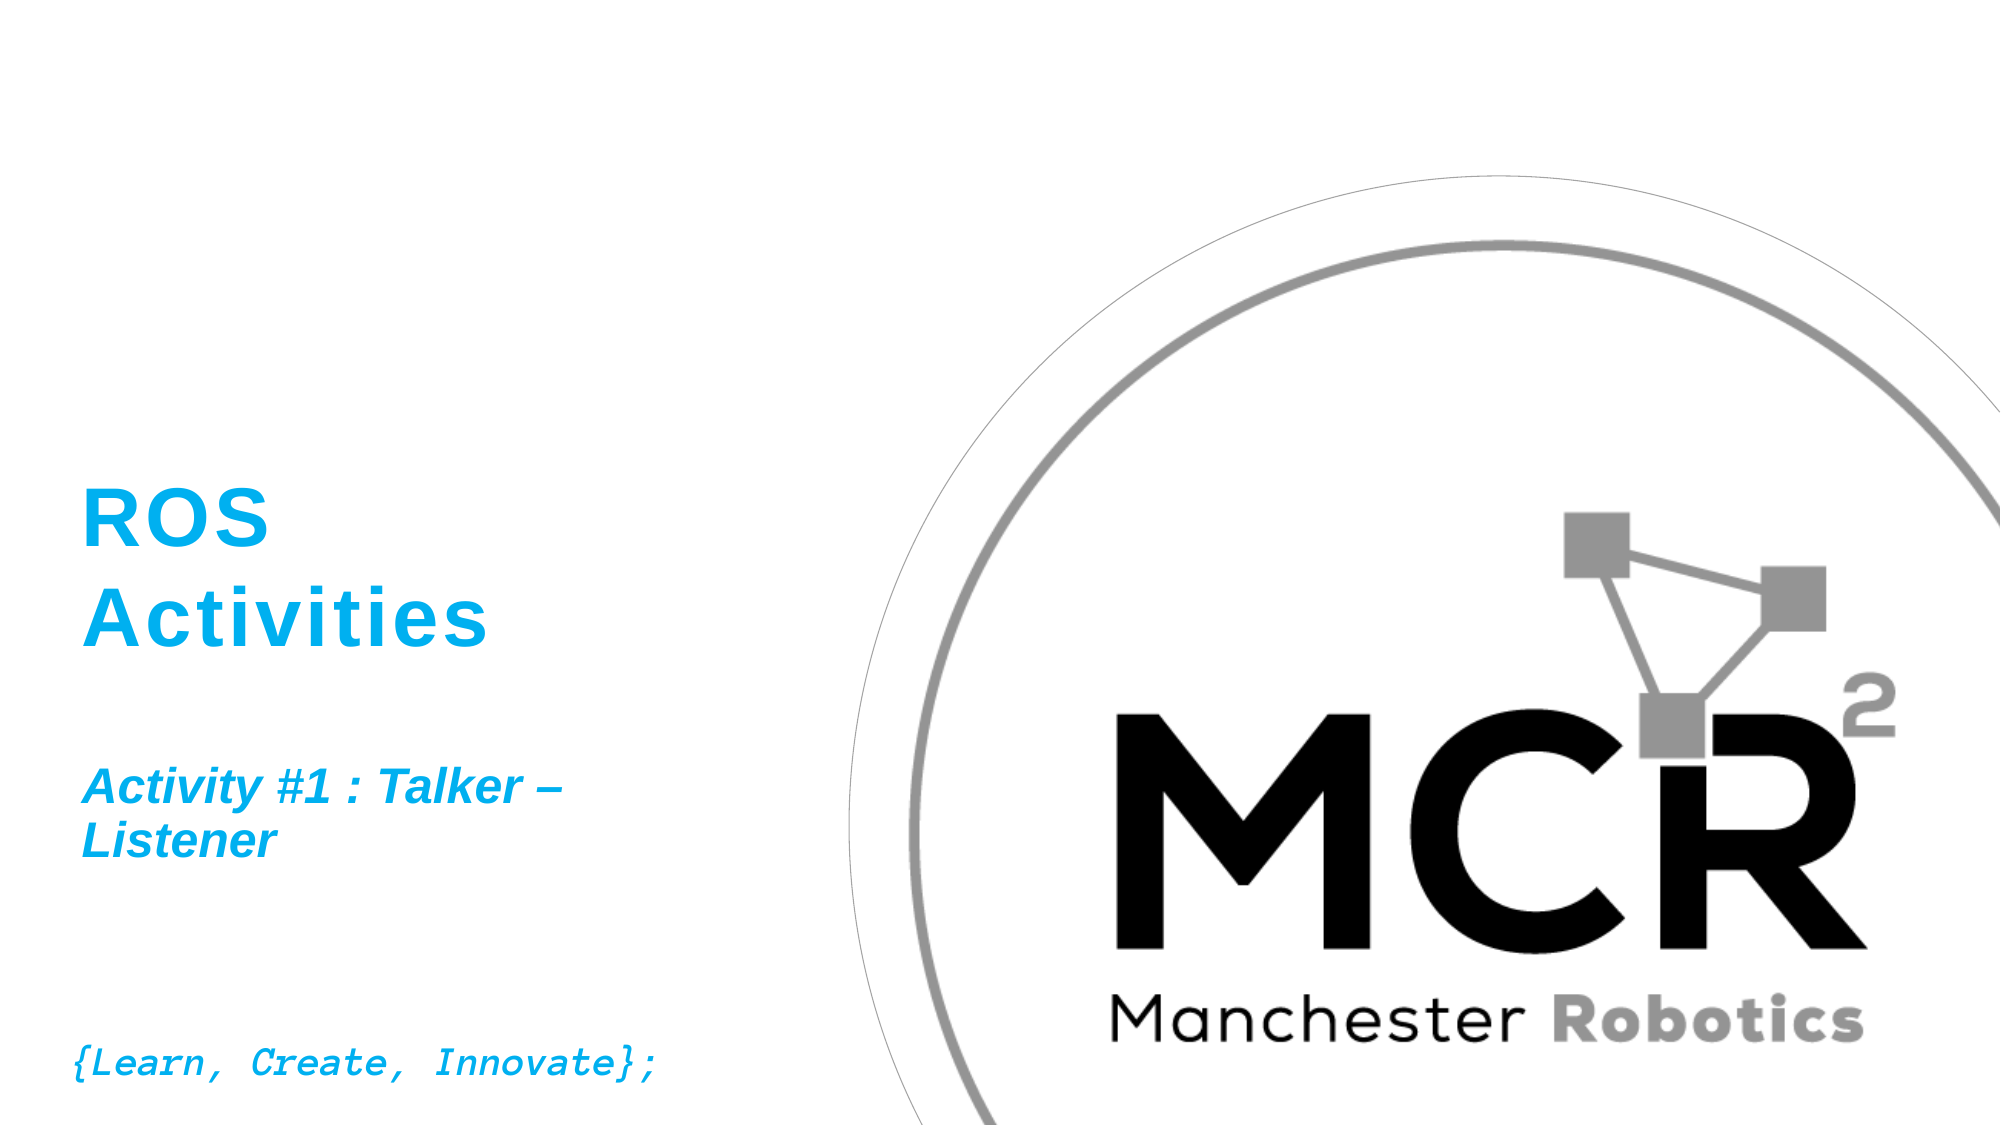

# ROS Activities
Activity #1 : Talker –Listener